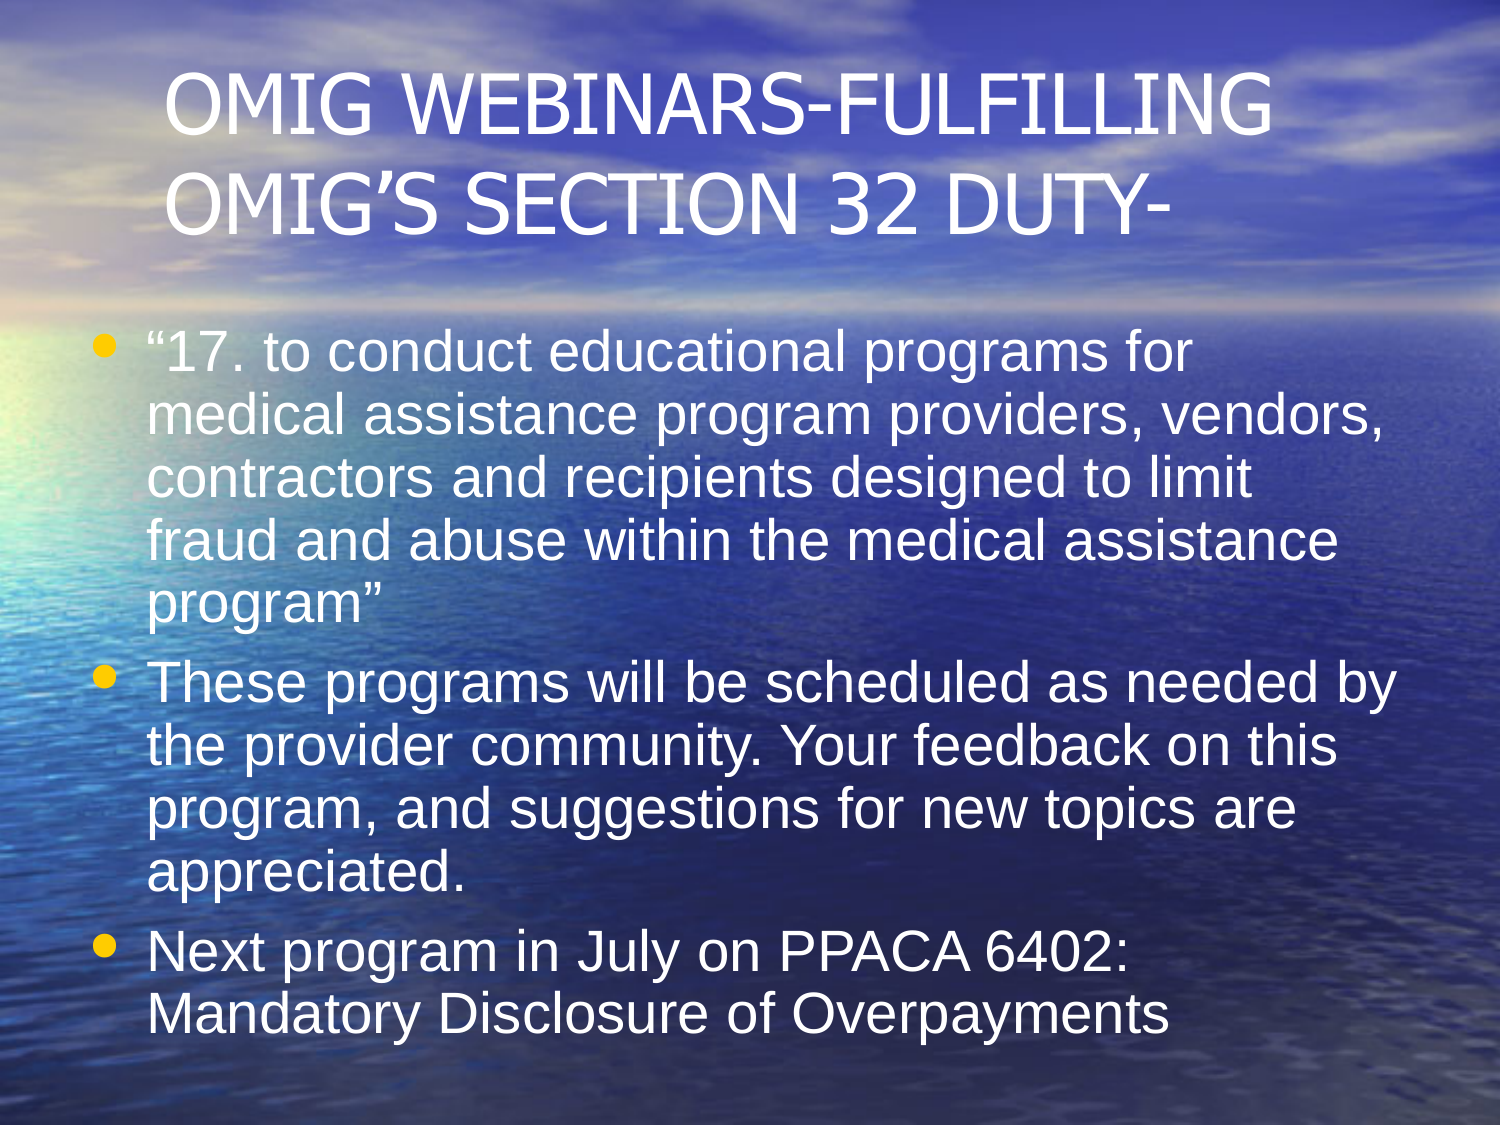

# OMIG WEBINARS-FULFILLING OMIG’S SECTION 32 DUTY-
“17. to conduct educational programs for medical assistance program providers, vendors, contractors and recipients designed to limit fraud and abuse within the medical assistance program”
These programs will be scheduled as needed by the provider community. Your feedback on this program, and suggestions for new topics are appreciated.
Next program in July on PPACA 6402: Mandatory Disclosure of Overpayments